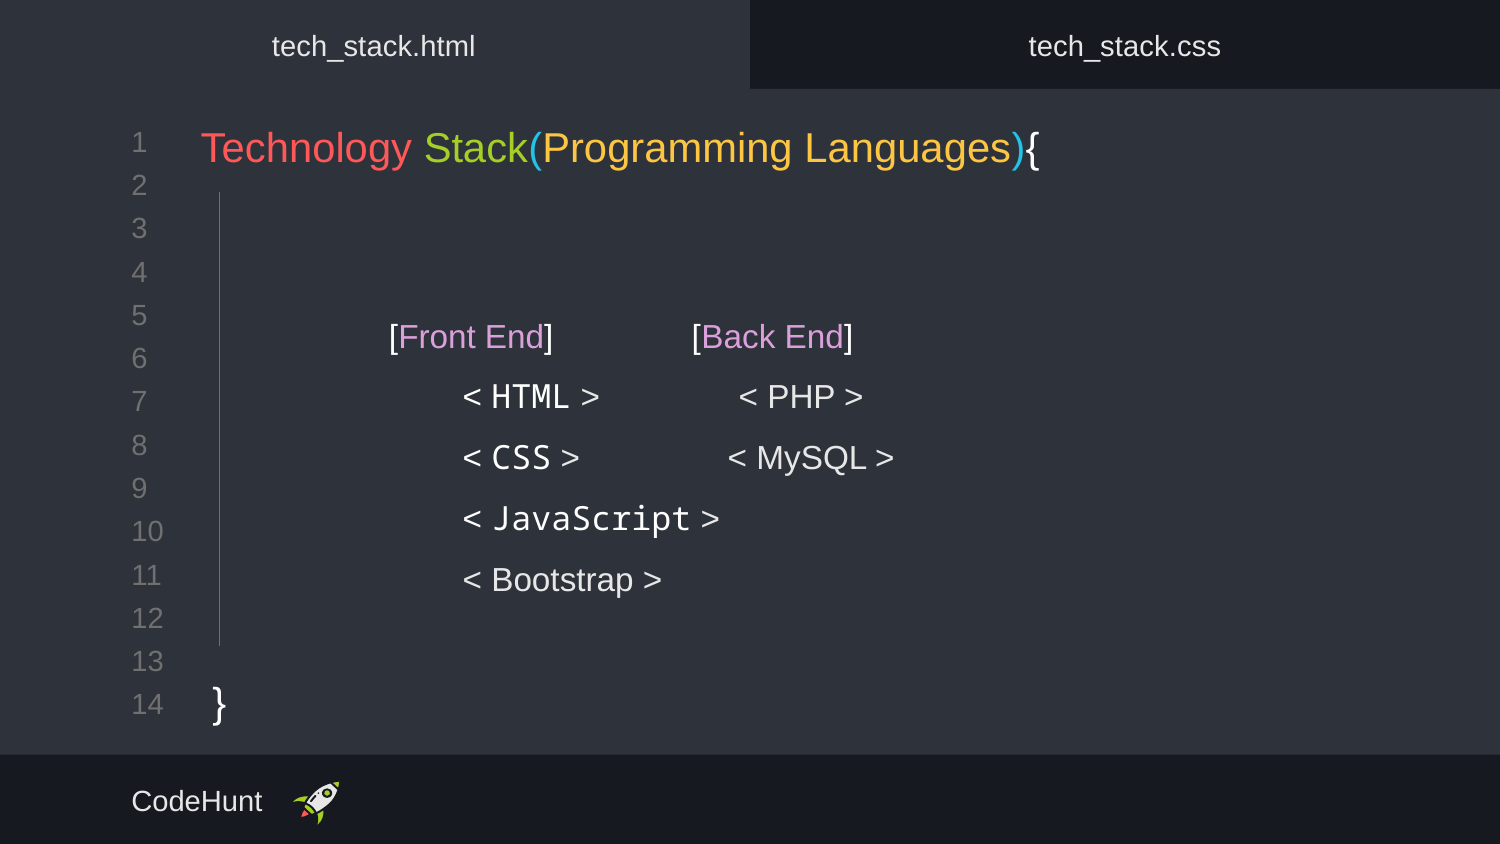

tech_stack.html
tech_stack.css
# Technology Stack(Programming Languages){
}
[Front End]               [Back End]
< HTML >               < PHP >
< CSS >                < MySQL >
< JavaScript >
< Bootstrap >

CodeHunt